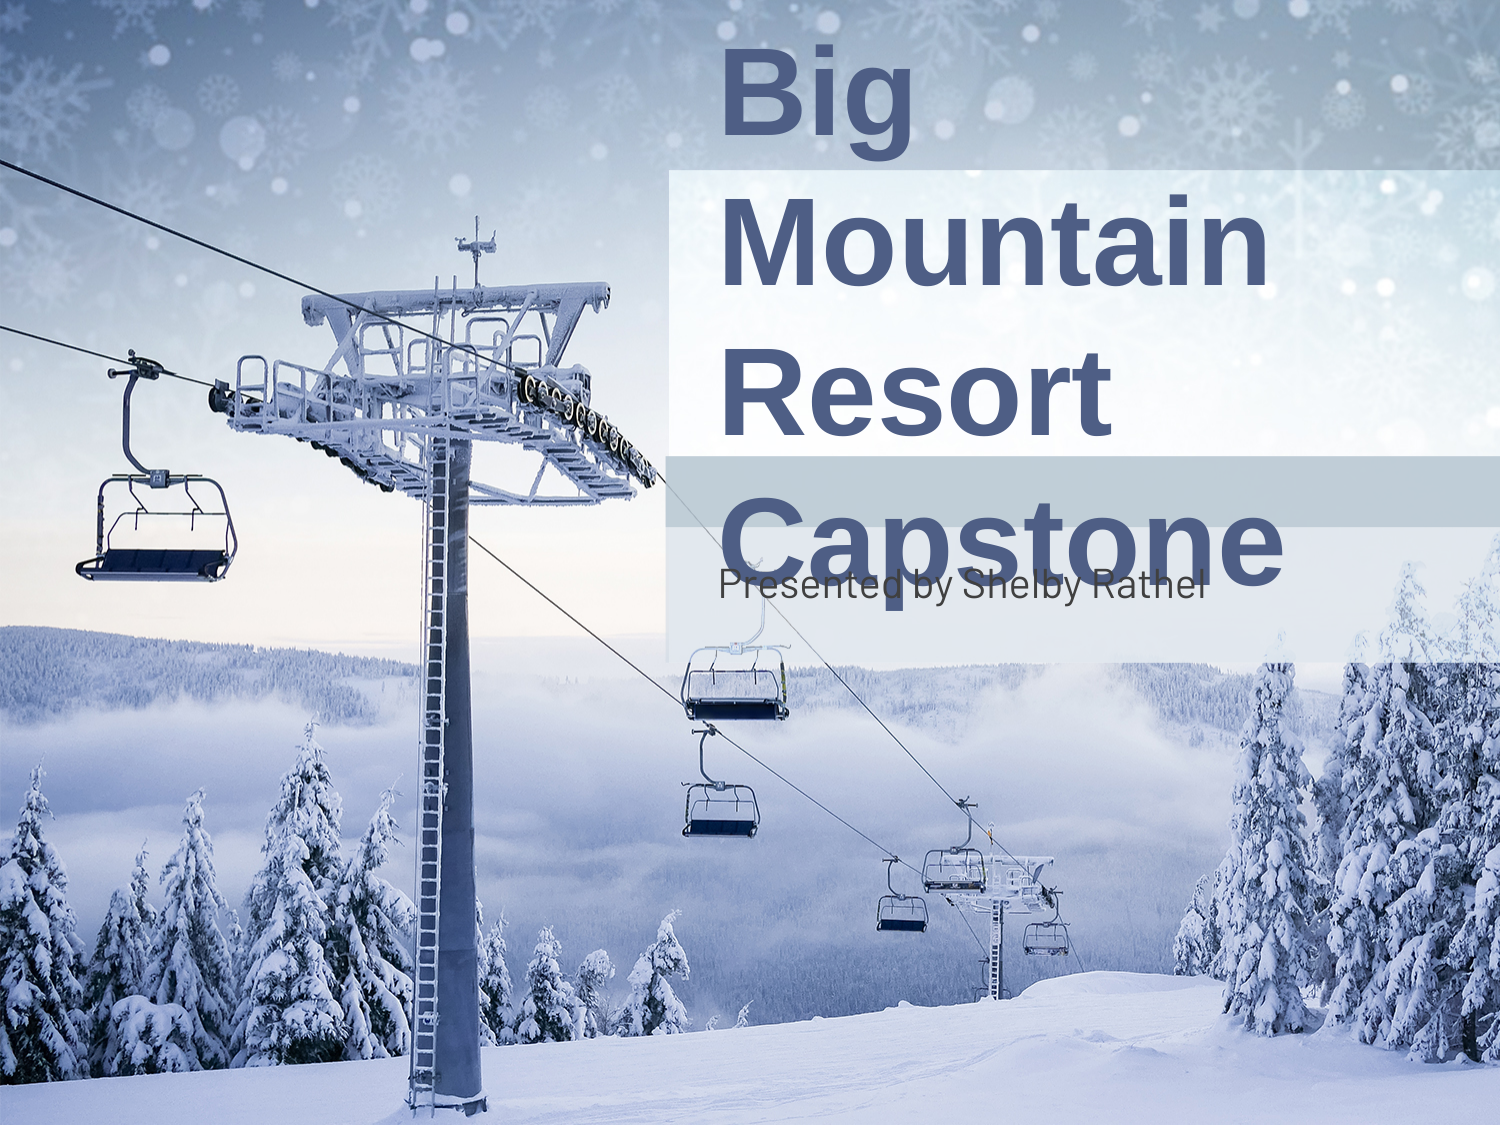

# Big Mountain Resort Capstone
Presented by Shelby Rathel